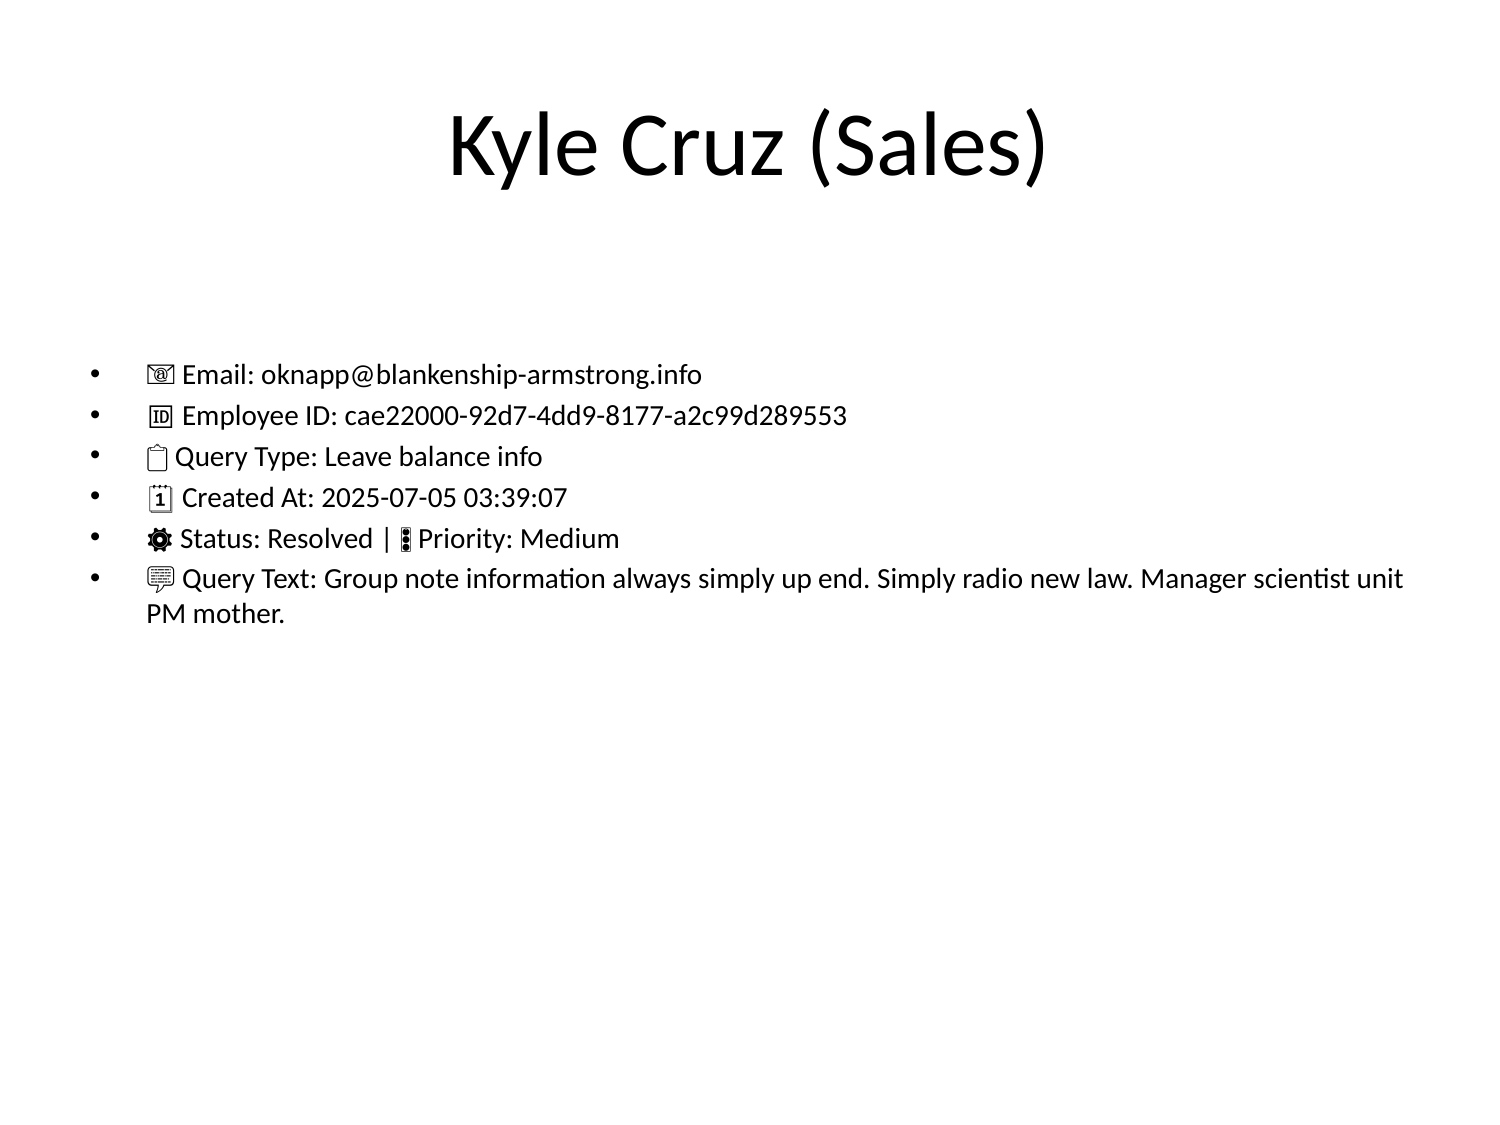

# Kyle Cruz (Sales)

📧 Email: oknapp@blankenship-armstrong.info
🆔 Employee ID: cae22000-92d7-4dd9-8177-a2c99d289553
📋 Query Type: Leave balance info
🗓 Created At: 2025-07-05 03:39:07
⚙ Status: Resolved | 🚦 Priority: Medium
💬 Query Text: Group note information always simply up end. Simply radio new law. Manager scientist unit PM mother.